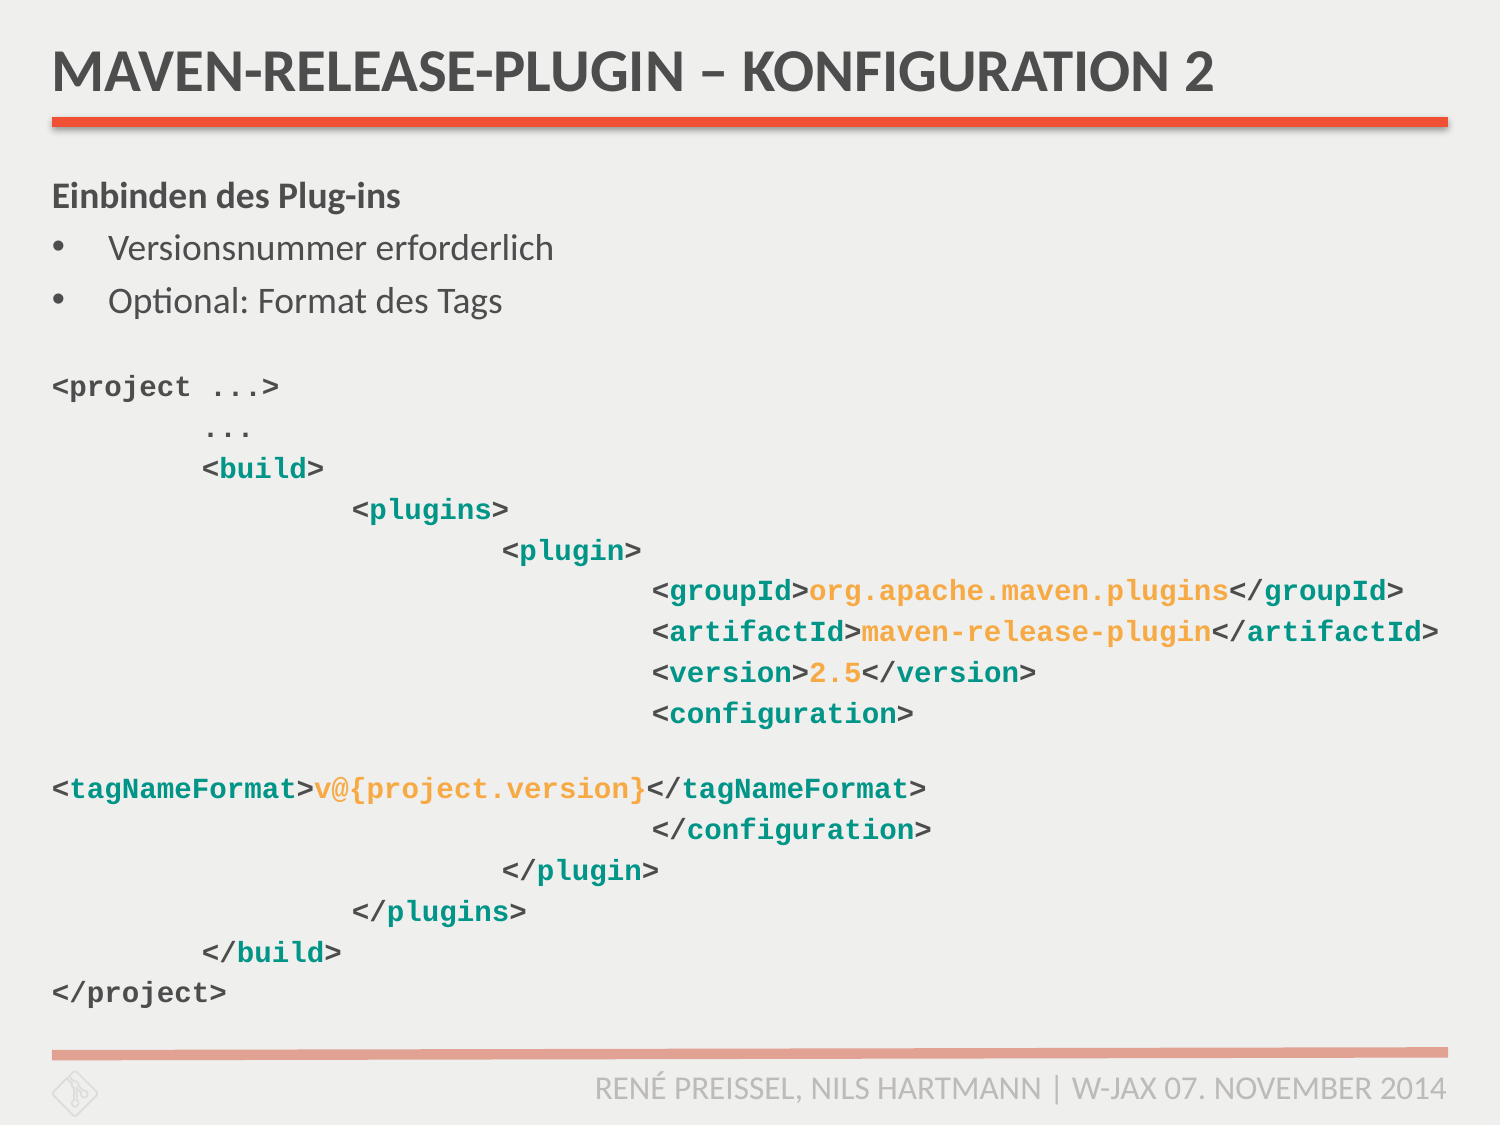

# MAVEN-RELEASE-PLUGIN – KONFIGURATION 2
Einbinden des Plug-ins
Versionsnummer erforderlich
Optional: Format des Tags

<project ...>
	...
	<build>
		<plugins>
			<plugin>
				<groupId>org.apache.maven.plugins</groupId>
				<artifactId>maven-release-plugin</artifactId>
				<version>2.5</version>
				<configuration>
					<tagNameFormat>v@{project.version}</tagNameFormat>
				</configuration>
			</plugin>
		</plugins>
	</build>
</project>